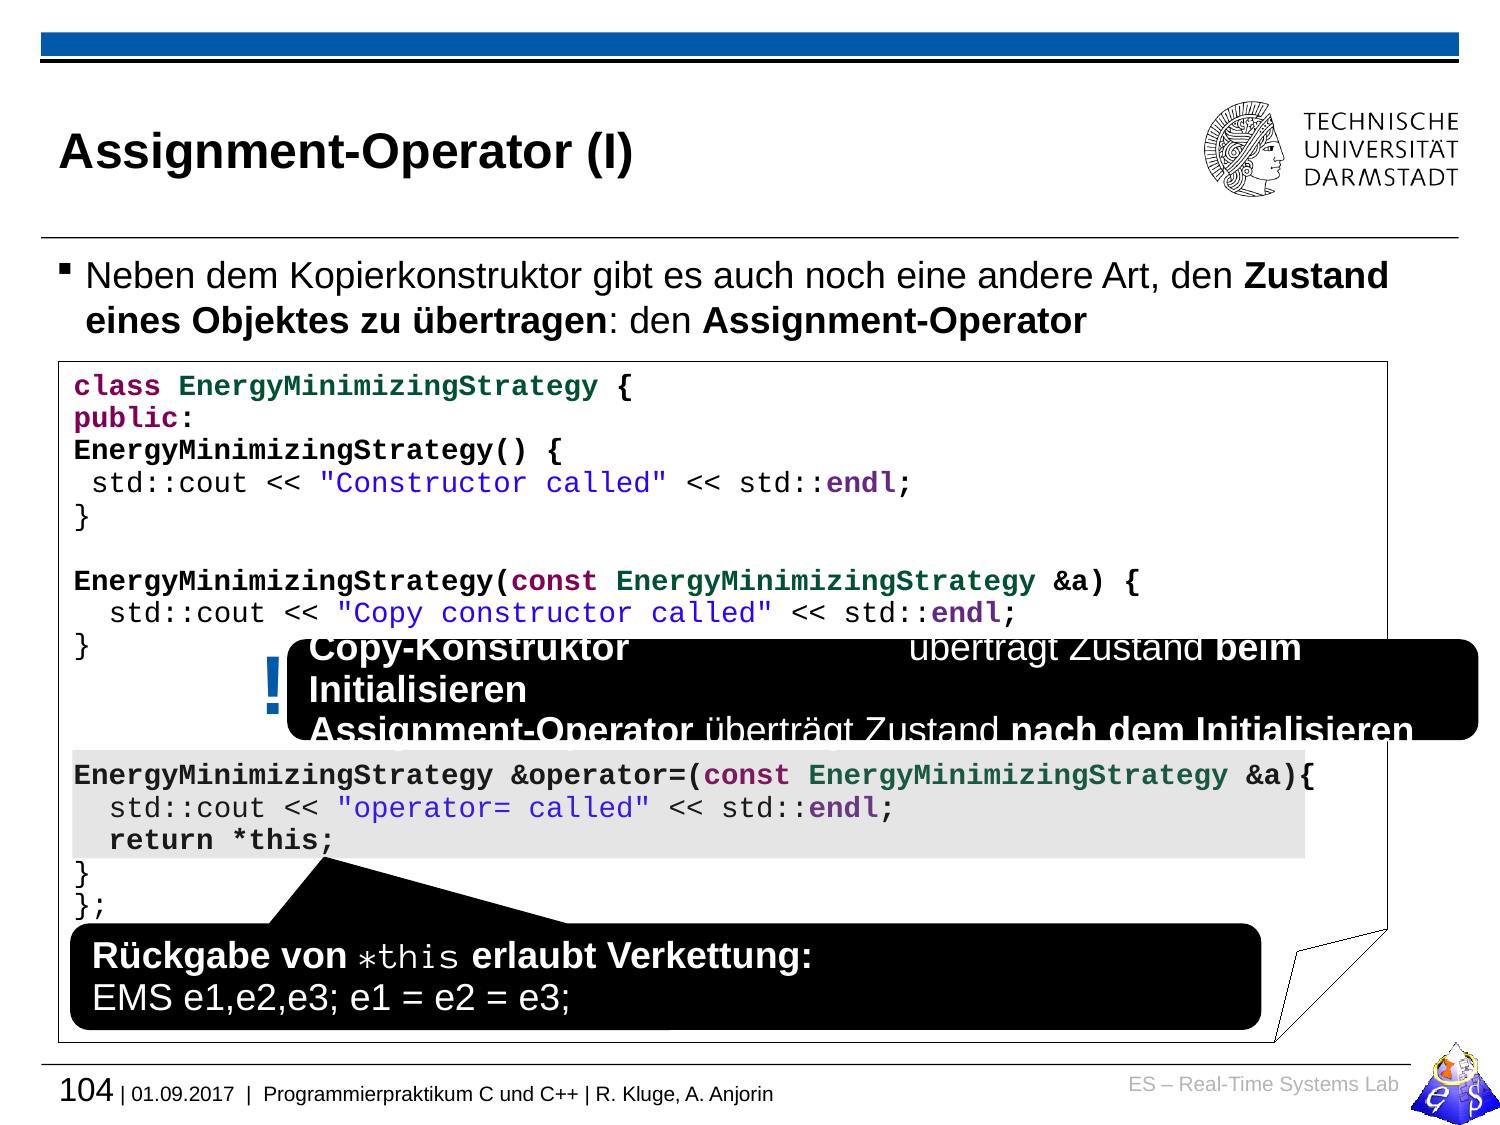

# Assignment-Operator (I)
Neben dem Kopierkonstruktor gibt es auch noch eine andere Art, den Zustand eines Objektes zu übertragen: den Assignment-Operator

class EnergyMinimizingStrategy {
public:
EnergyMinimizingStrategy() {
 std::cout << "Constructor called" << std::endl;
}

EnergyMinimizingStrategy(const EnergyMinimizingStrategy &a) {
  std::cout << "Copy constructor called" << std::endl;
}

EnergyMinimizingStrategy &operator=(const EnergyMinimizingStrategy &a){
  std::cout << "operator= called" << std::endl;
  return *this;
}
};
!
Copy-Konstruktor 		überträgt Zustand beim Initialisieren
Assignment-Operator überträgt Zustand nach dem Initialisieren

Rückgabe von *this erlaubt Verkettung:
EMS e1,e2,e3; e1 = e2 = e3;